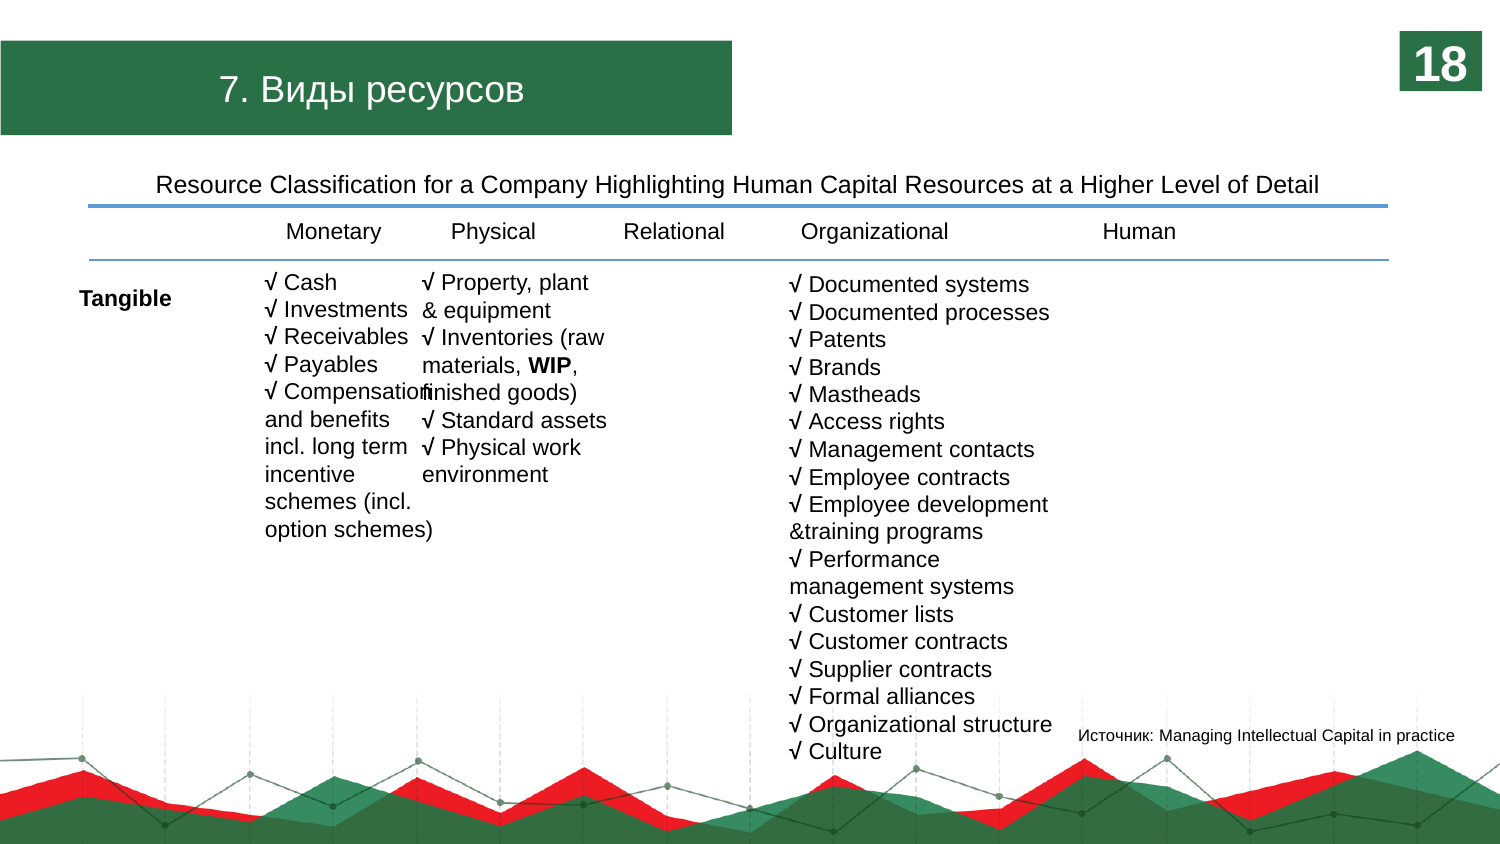

18

7. Виды ресурсов
Resource Classification for a Company Highlighting Human Capital Resources at a Higher Level of Detail
Monetary
Physical
Relational
Organizational
Human
√ Cash
√ Investments
√ Receivables
√ Payables
√ Compensation
and benefits
incl. long term
incentive
schemes (incl.
option schemes)
√ Property, plant
& equipment
√ Inventories (raw
materials, WIP,
finished goods)
√ Standard assets
√ Physical work
environment
√ Documented systems
√ Documented processes
√ Patents
√ Brands
√ Mastheads
√ Access rights
√ Management contacts
√ Employee contracts
√ Employee development
&training programs
√ Performance
management systems
√ Customer lists
√ Customer contracts
√ Supplier contracts
√ Formal alliances
√ Organizational structure
√ Culture
Tangible
Источник: Managing Intellectual Capital in practice